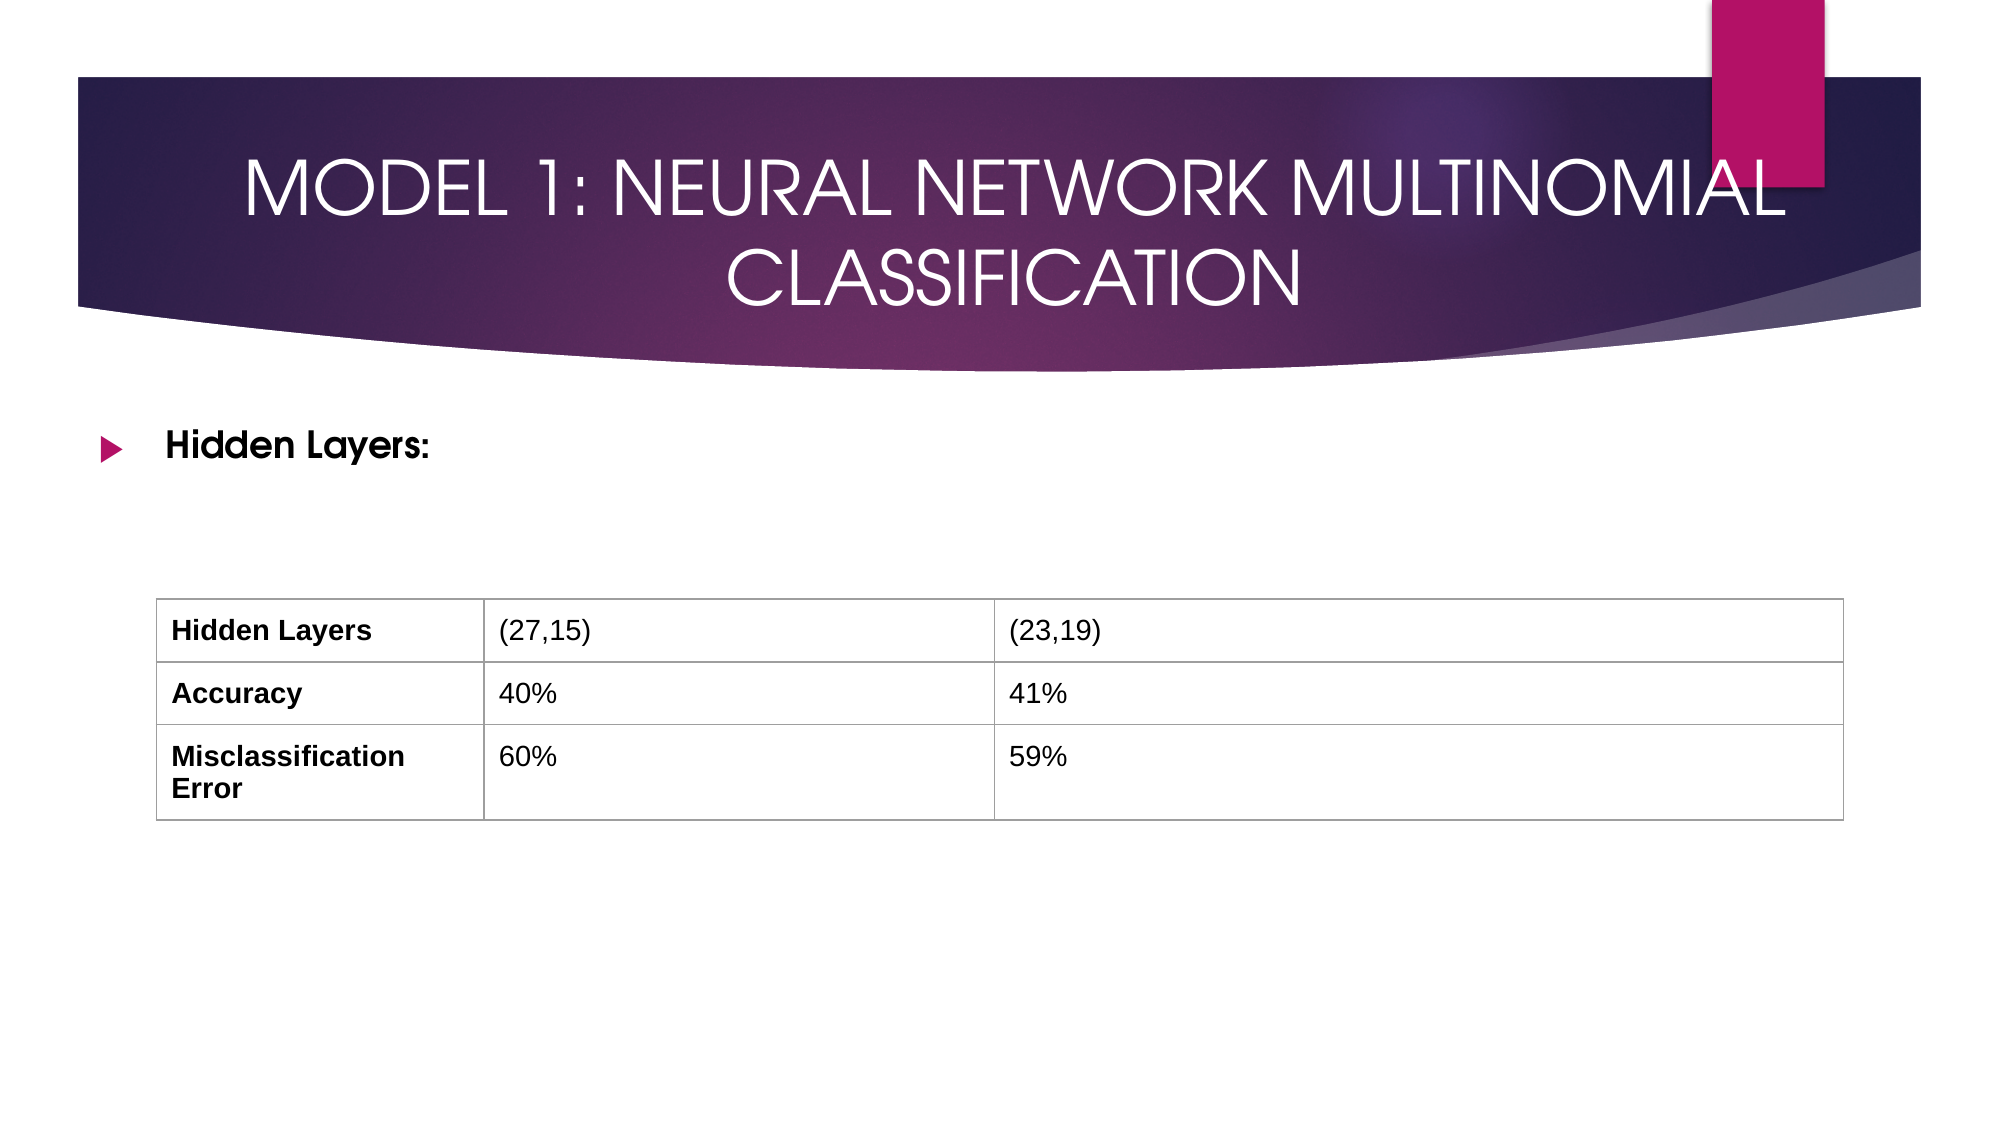

MODEL 1: NEURAL NETWORK MULTINOMIAL CLASSIFICATION
 Hidden Layers:

| Hidden Layers | (27,15) | (23,19) |
| --- | --- | --- |
| Accuracy | 40% | 41% |
| Misclassification Error | 60% | 59% |